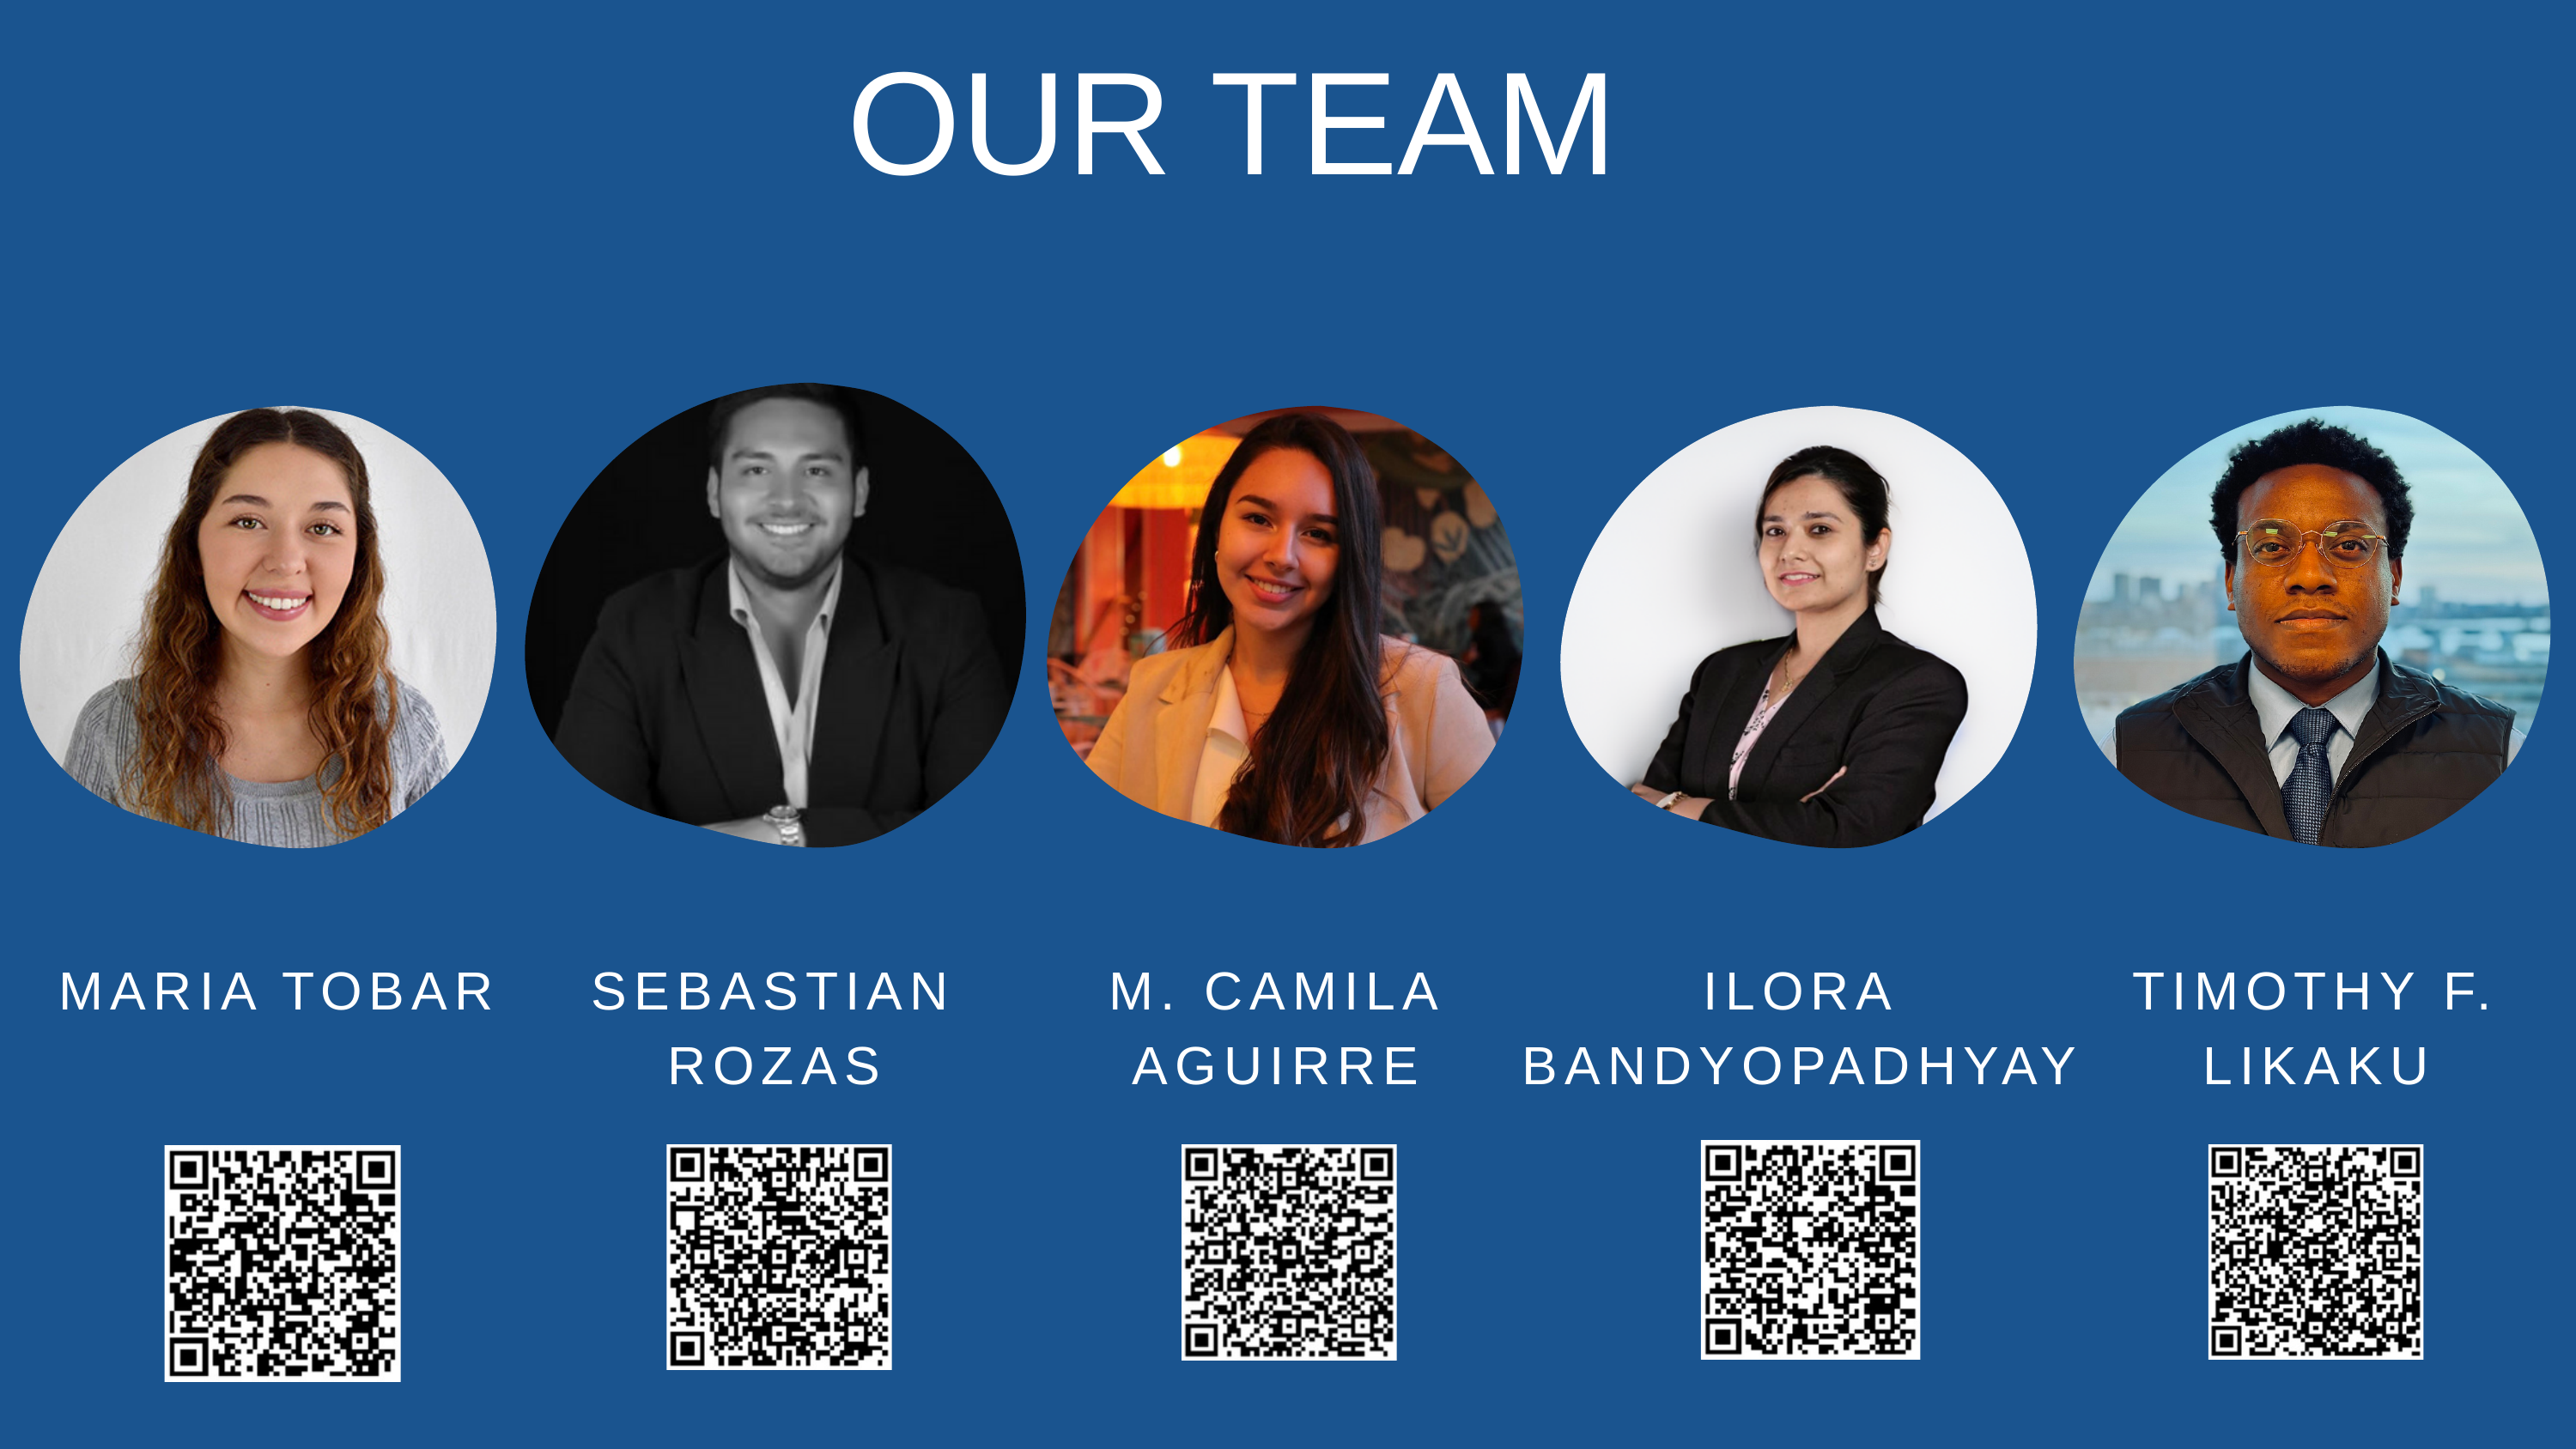

OUR TEAM

MARIA TOBAR
SEBASTIAN ROZAS
M. CAMILA AGUIRRE
ILORA BANDYOPADHYAY
TIMOTHY F. LIKAKU